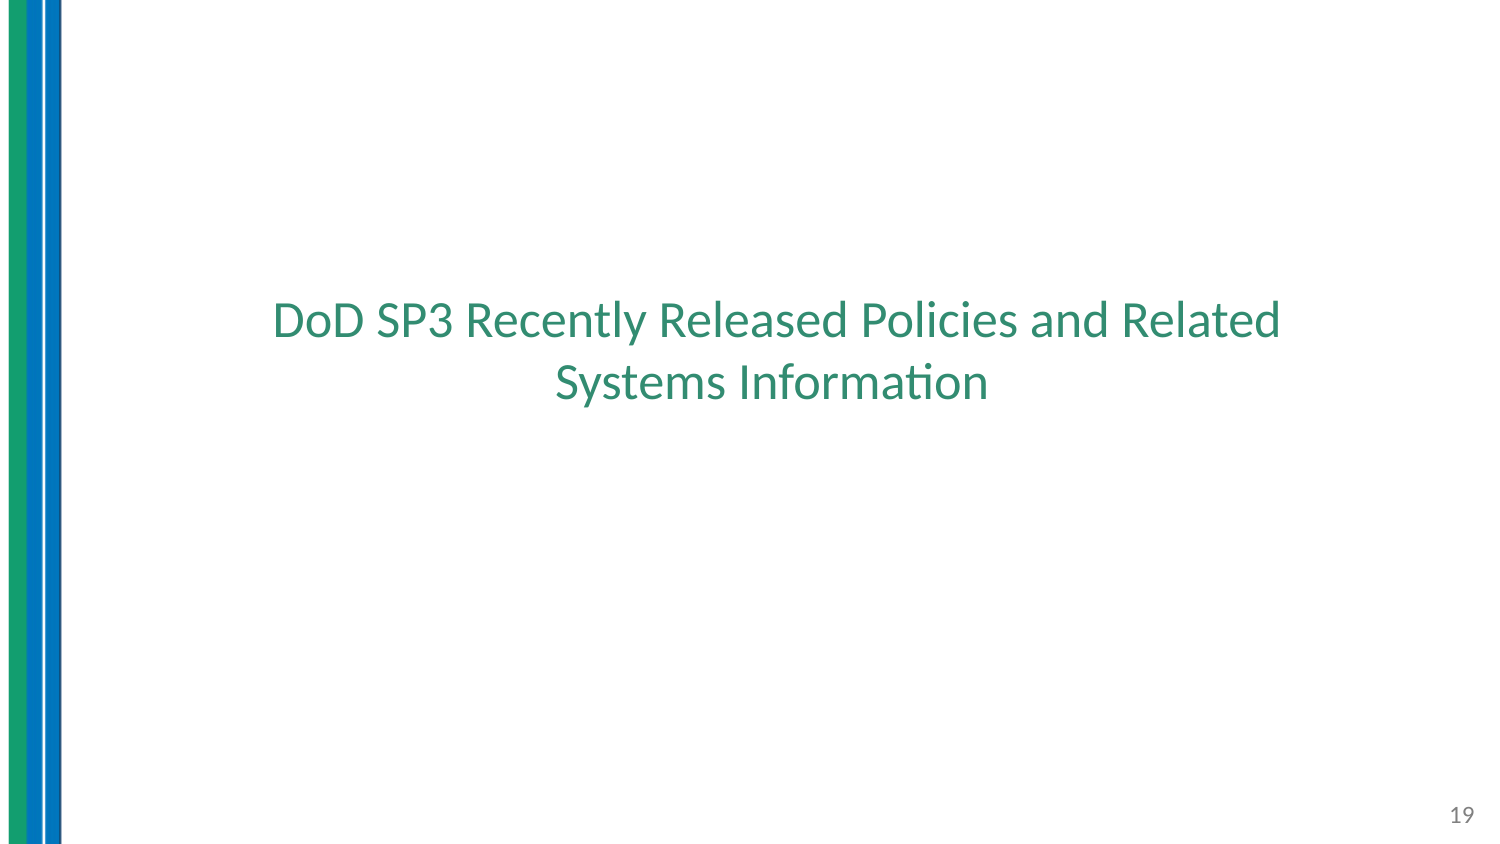

# DoD SP3 Recently Released Policies and Related Systems Information